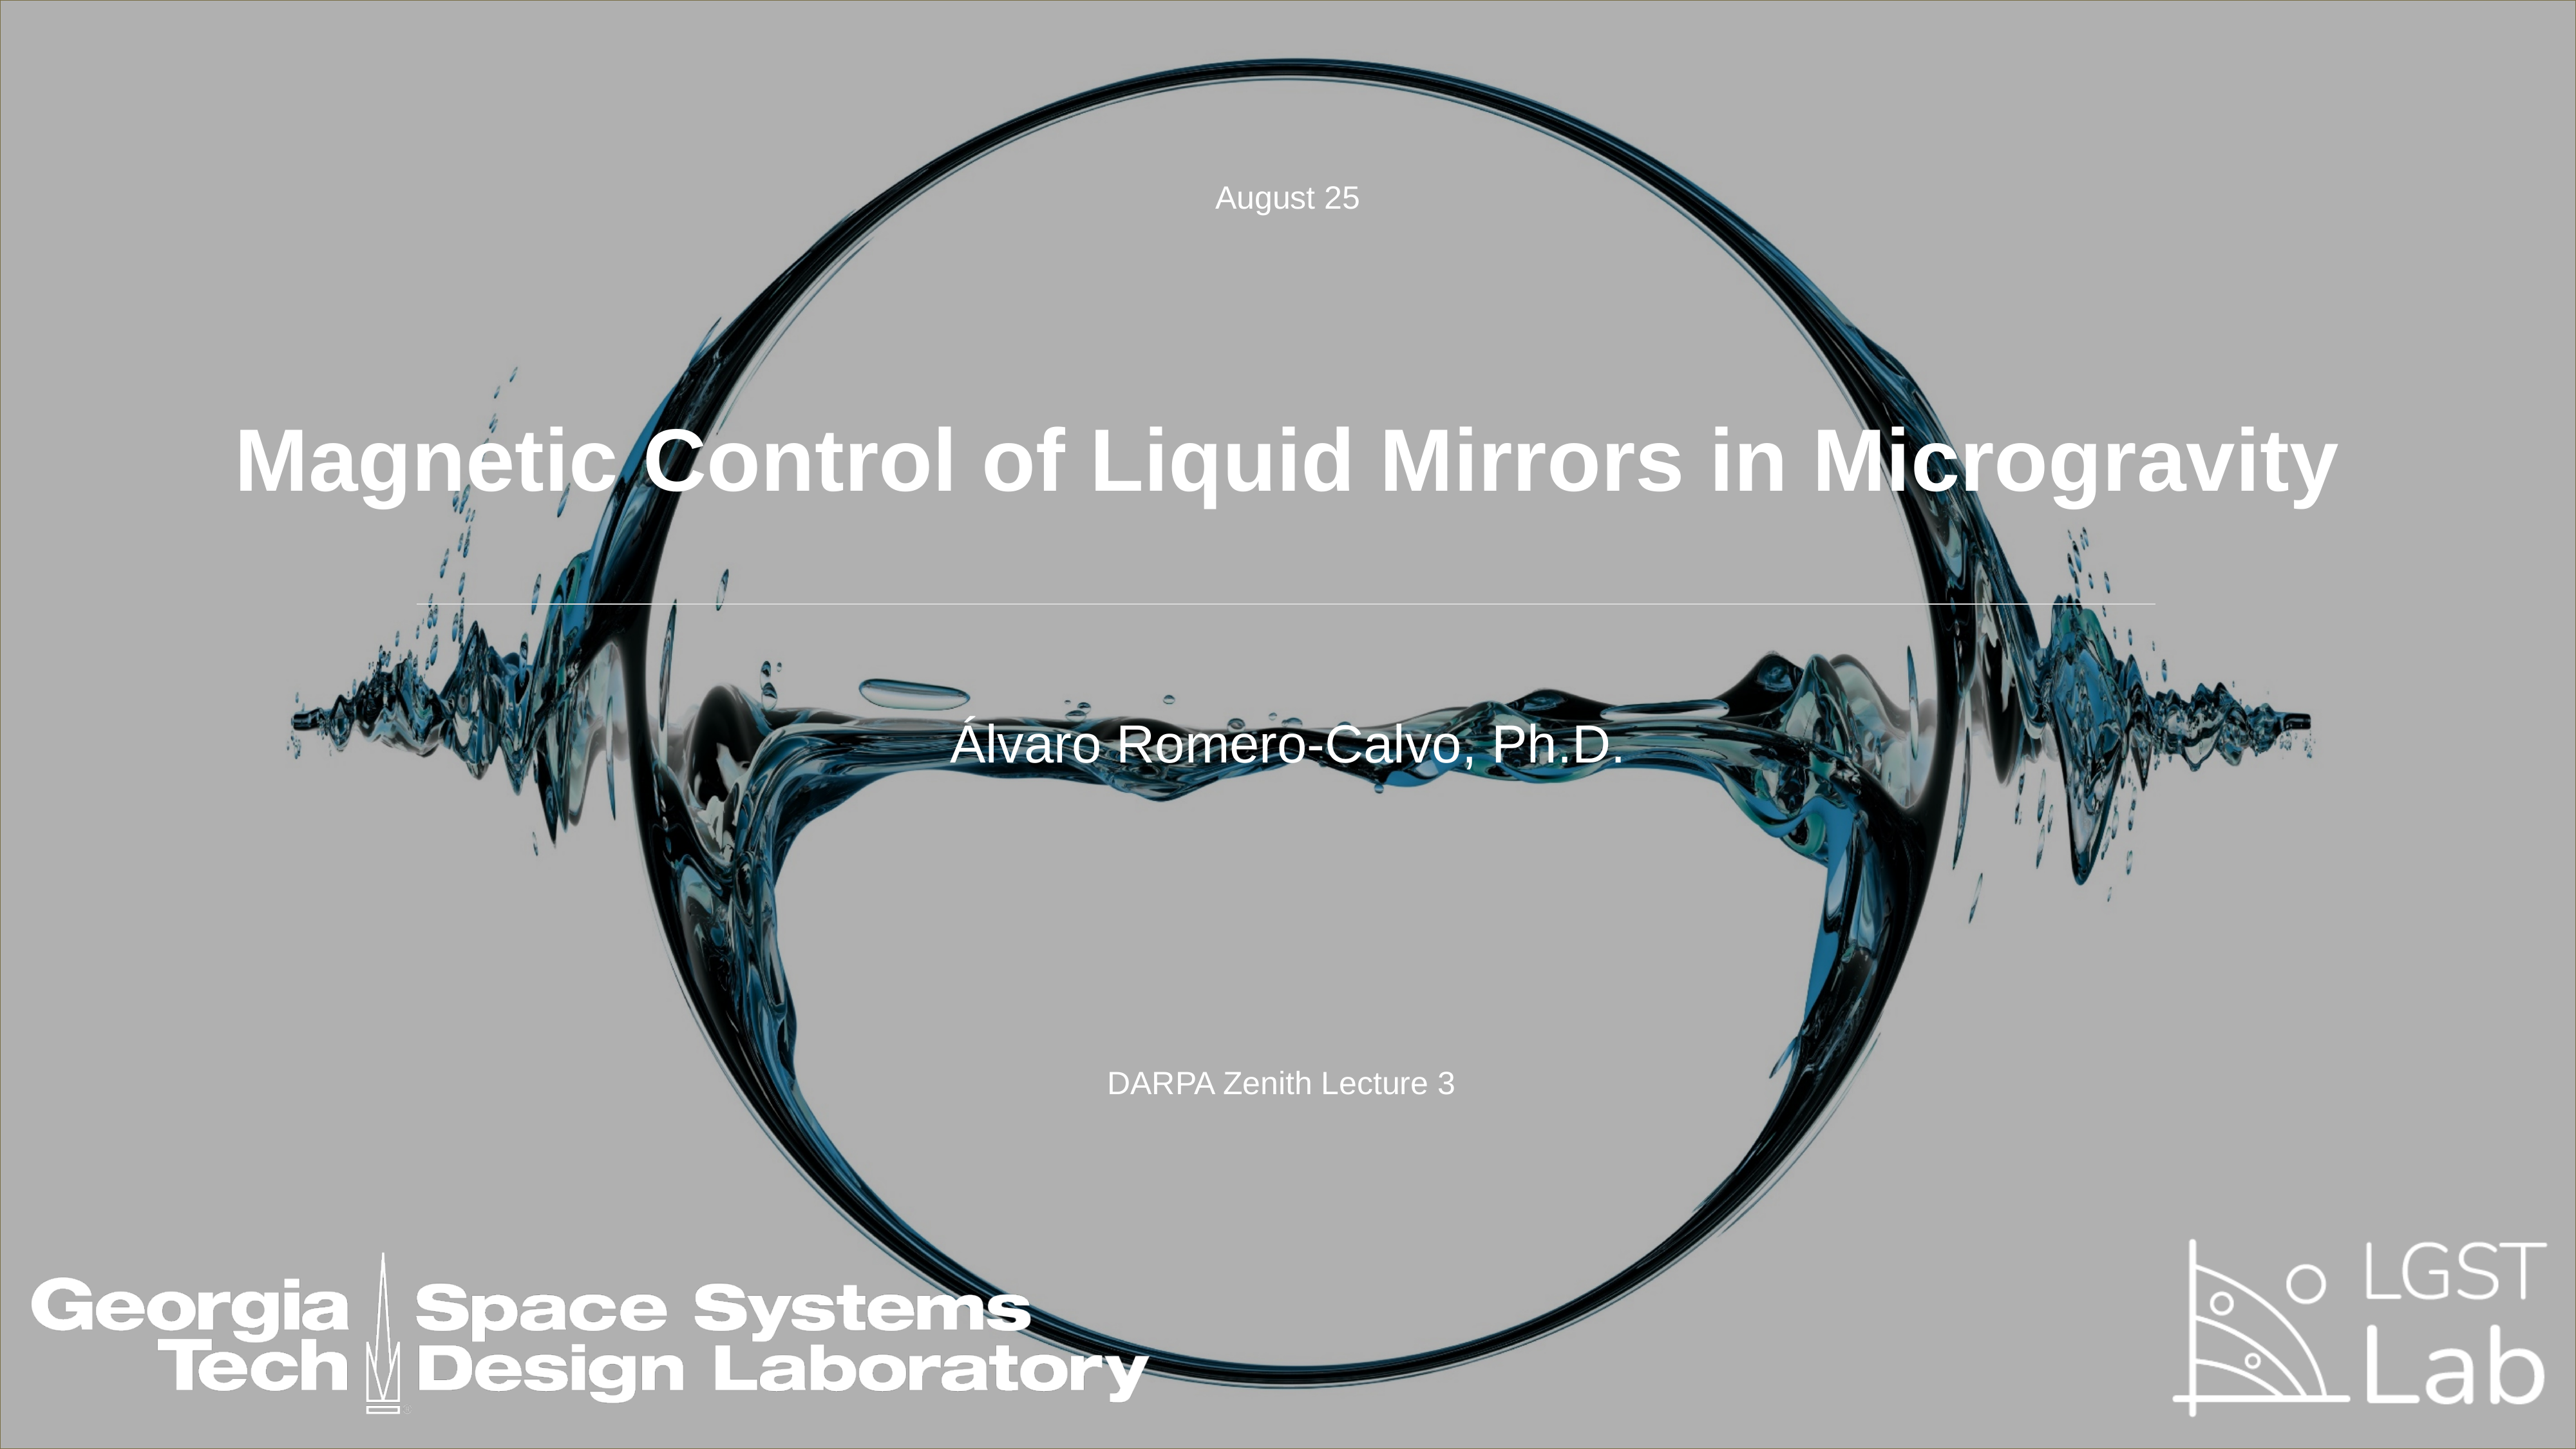

August 25
# Magnetic Control of Liquid Mirrors in Microgravity
Álvaro Romero-Calvo, Ph.D.
DARPA Zenith Lecture 3